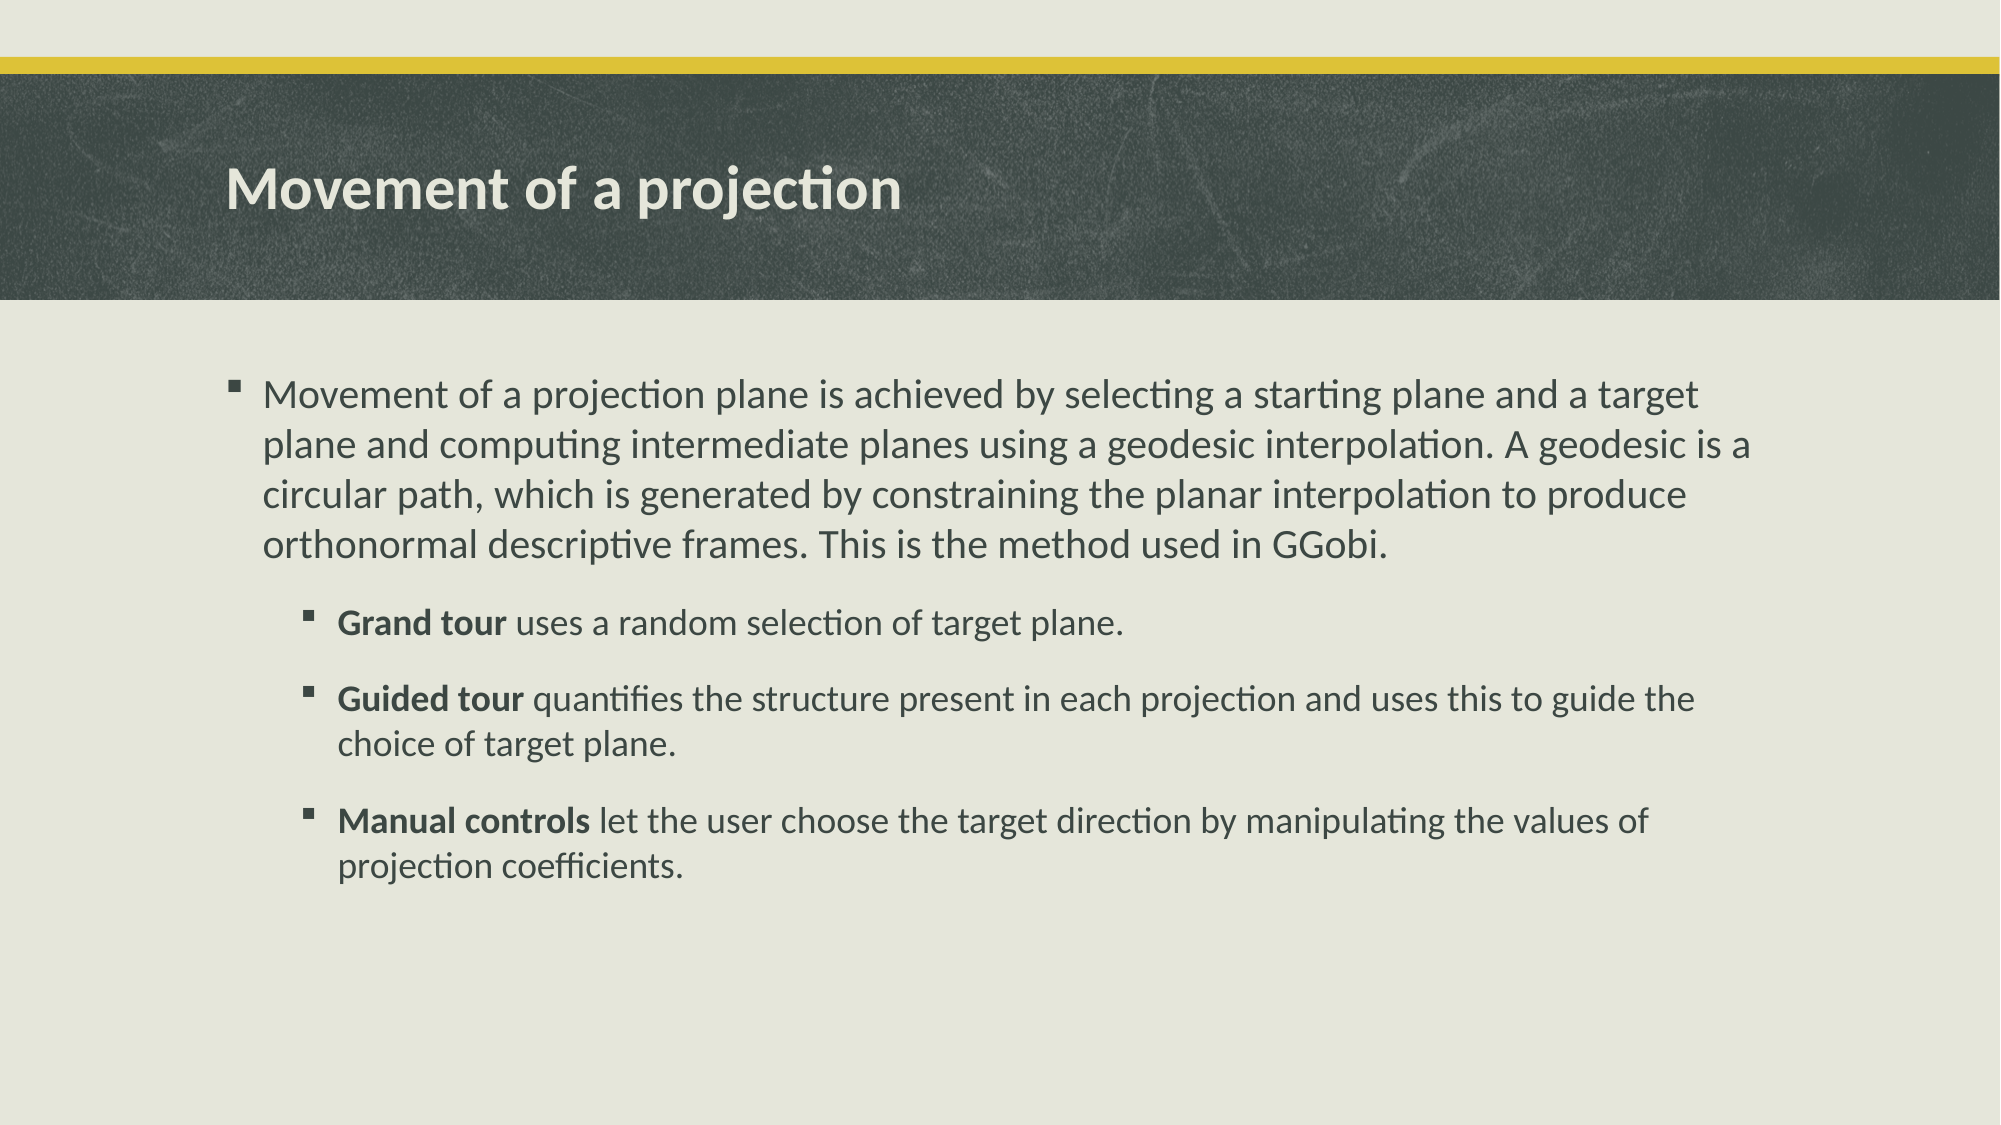

# Movement of a projection
Movement of a projection plane is achieved by selecting a starting plane and a target plane and computing intermediate planes using a geodesic interpolation. A geodesic is a circular path, which is generated by constraining the planar interpolation to produce orthonormal descriptive frames. This is the method used in GGobi.
Grand tour uses a random selection of target plane.
Guided tour quantifies the structure present in each projection and uses this to guide the choice of target plane.
Manual controls let the user choose the target direction by manipulating the values of projection coefficients.